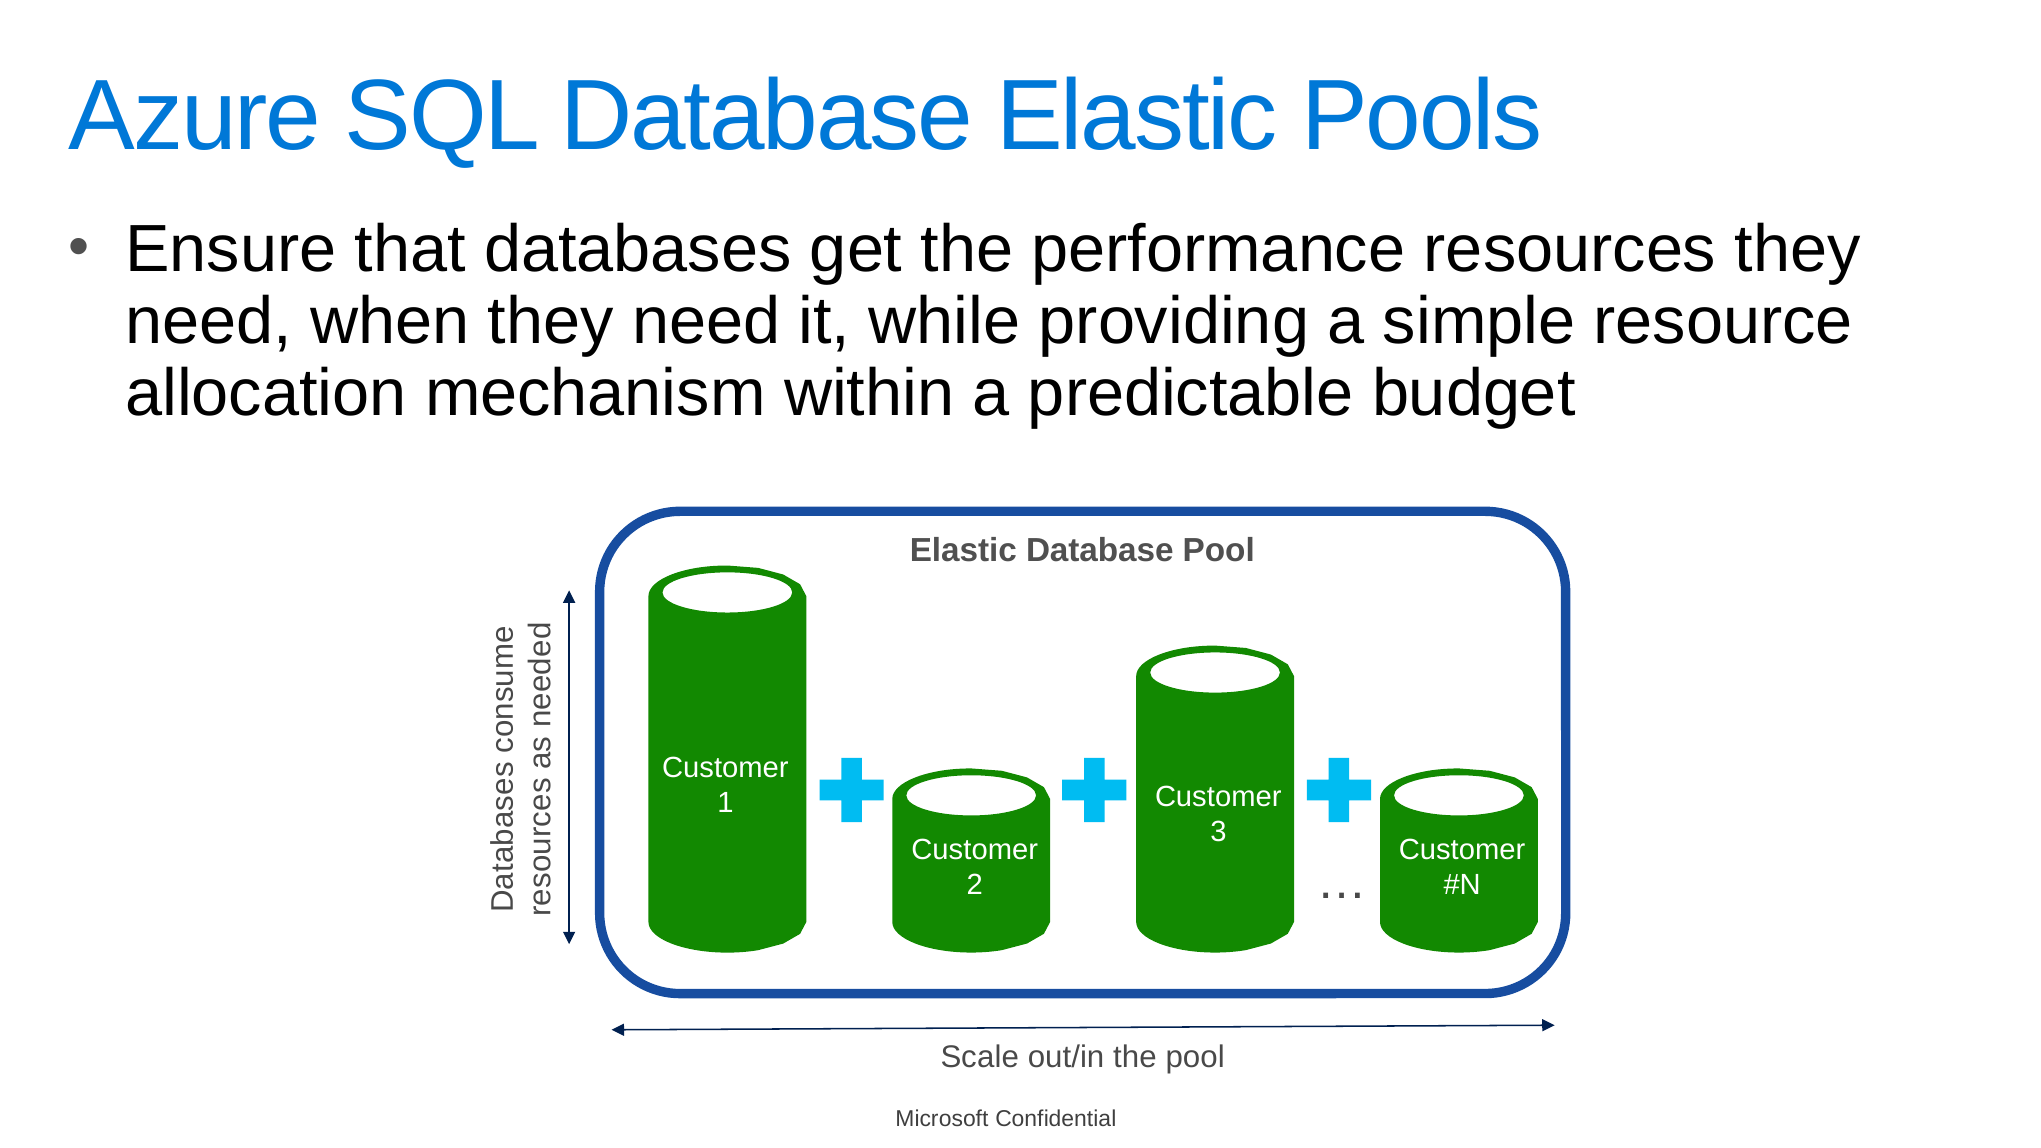

# Azure SQL Database Elastic Pools
Ensure that databases get the performance resources they need, when they need it, while providing a simple resource allocation mechanism within a predictable budget

Elastic Database Pool

Databases consume resources as needed
Customer
1

Customer
3
Customer
2
Customer
#N
…
Scale out/in the pool
Microsoft Confidential